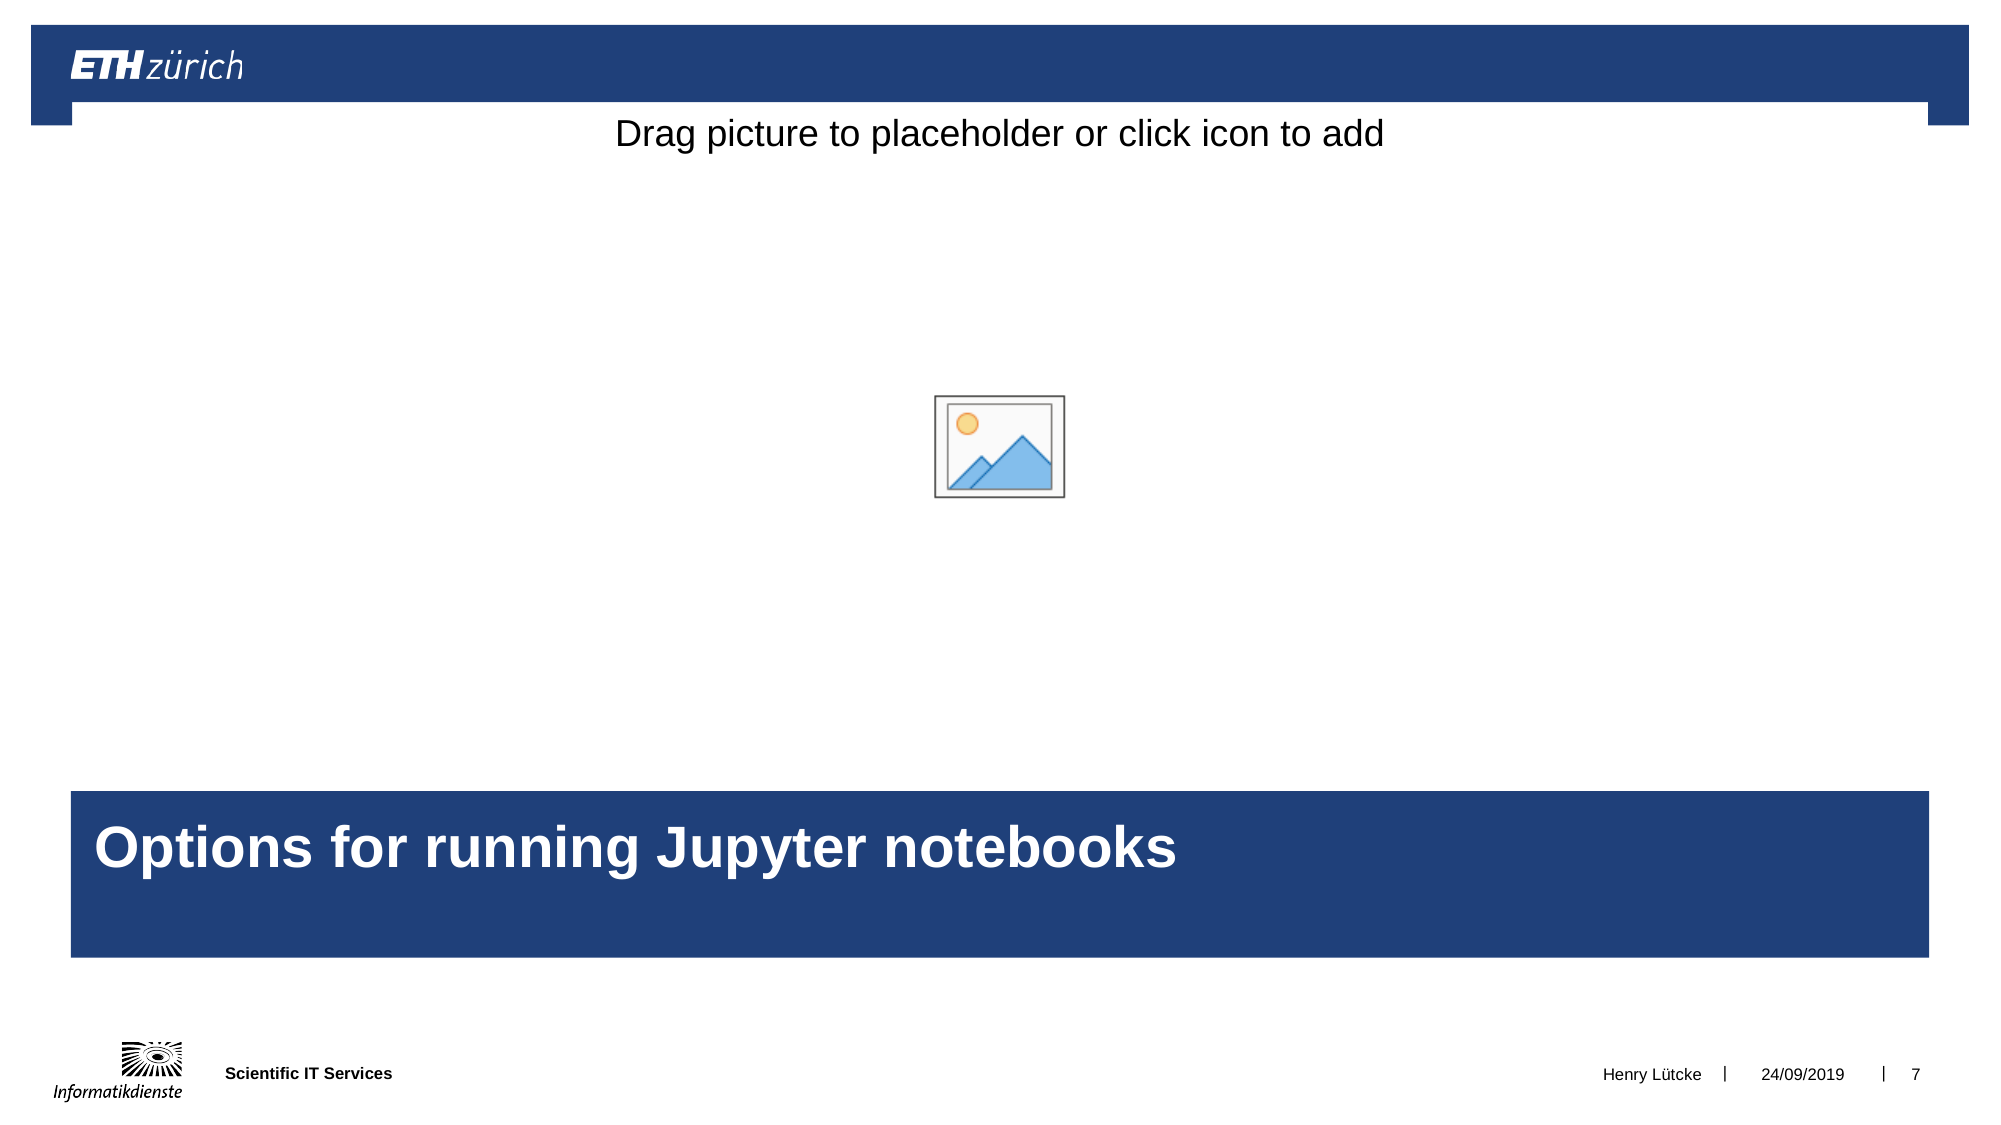

# Options for running Jupyter notebooks

Henry Lütcke
24/09/2019
7